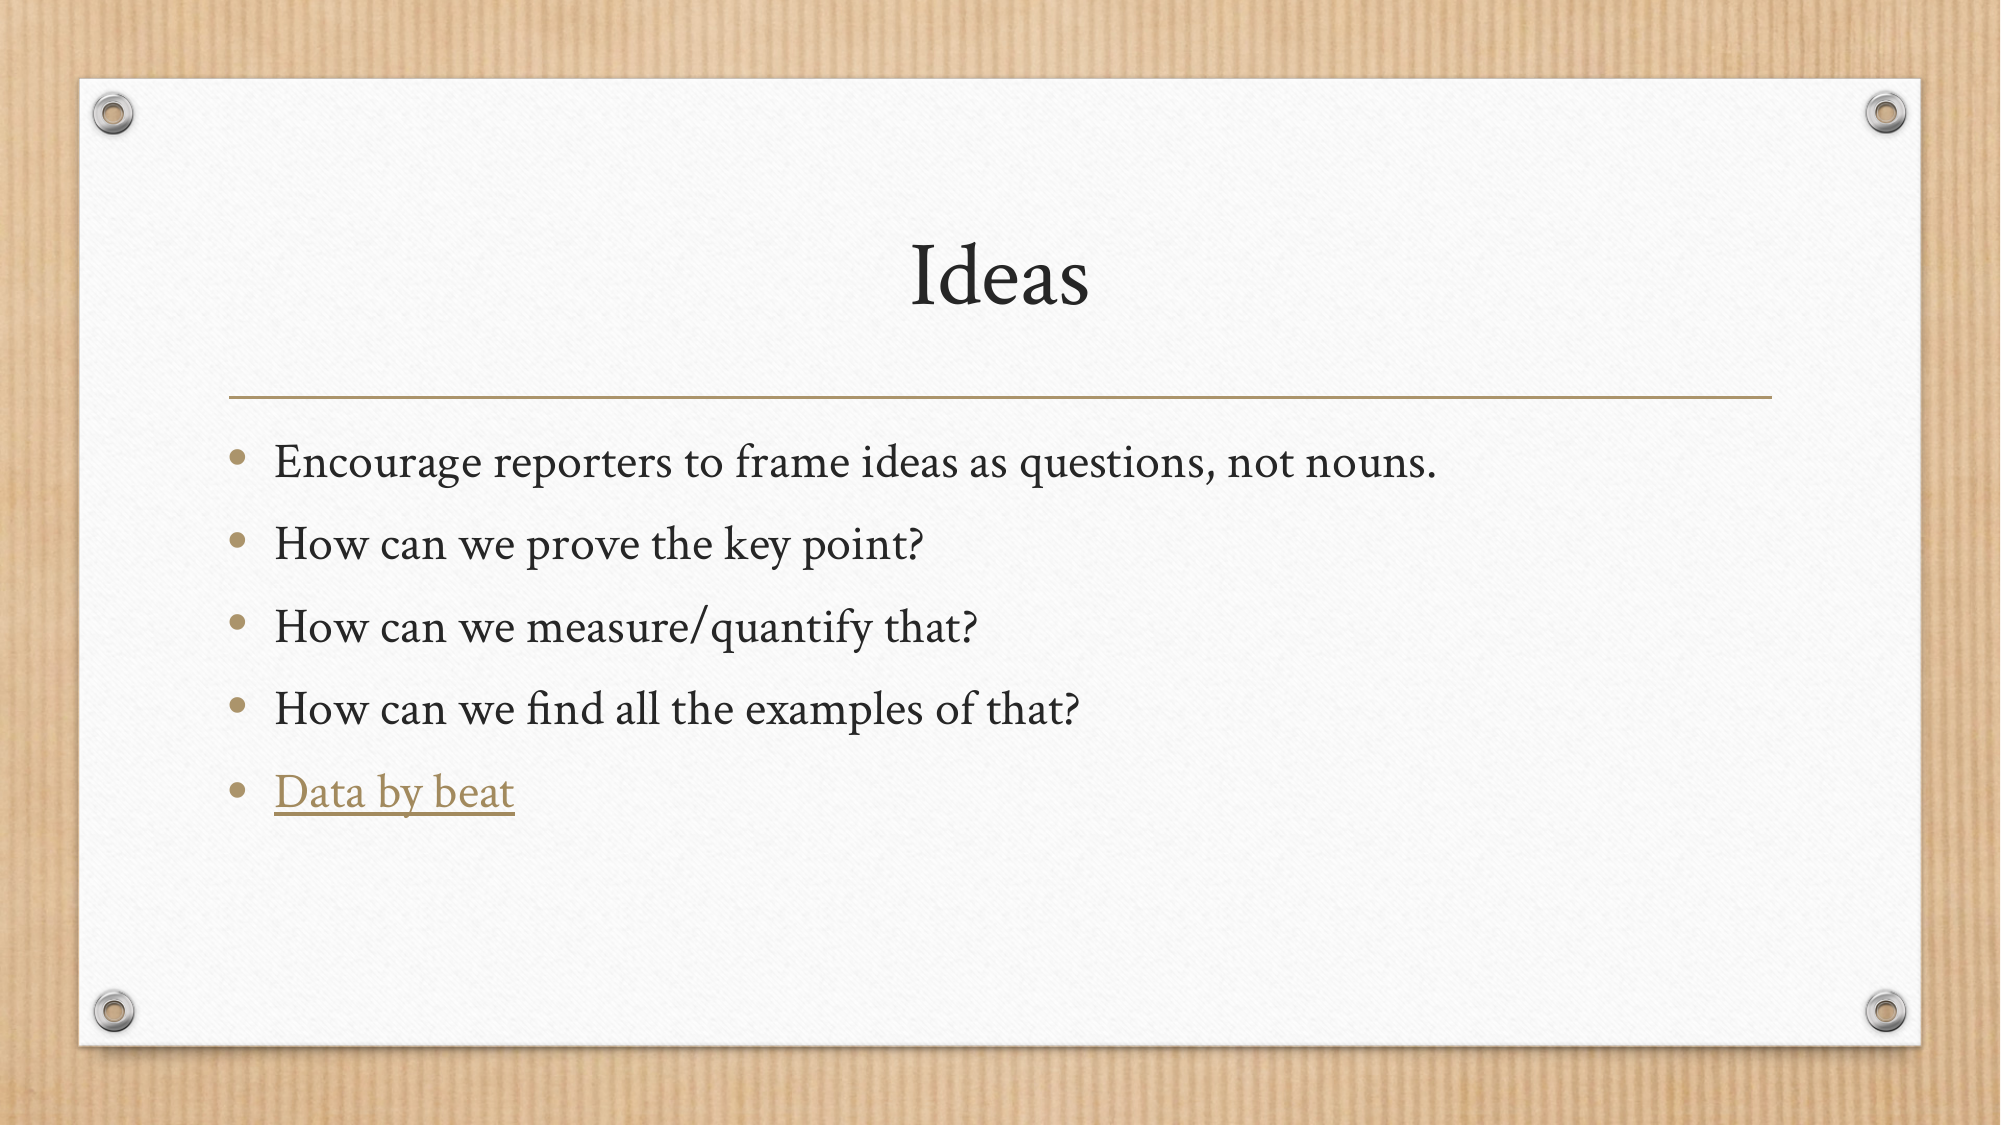

# Ideas
Encourage reporters to frame ideas as questions, not nouns.
How can we prove the key point?
How can we measure/quantify that?
How can we find all the examples of that?
Data by beat